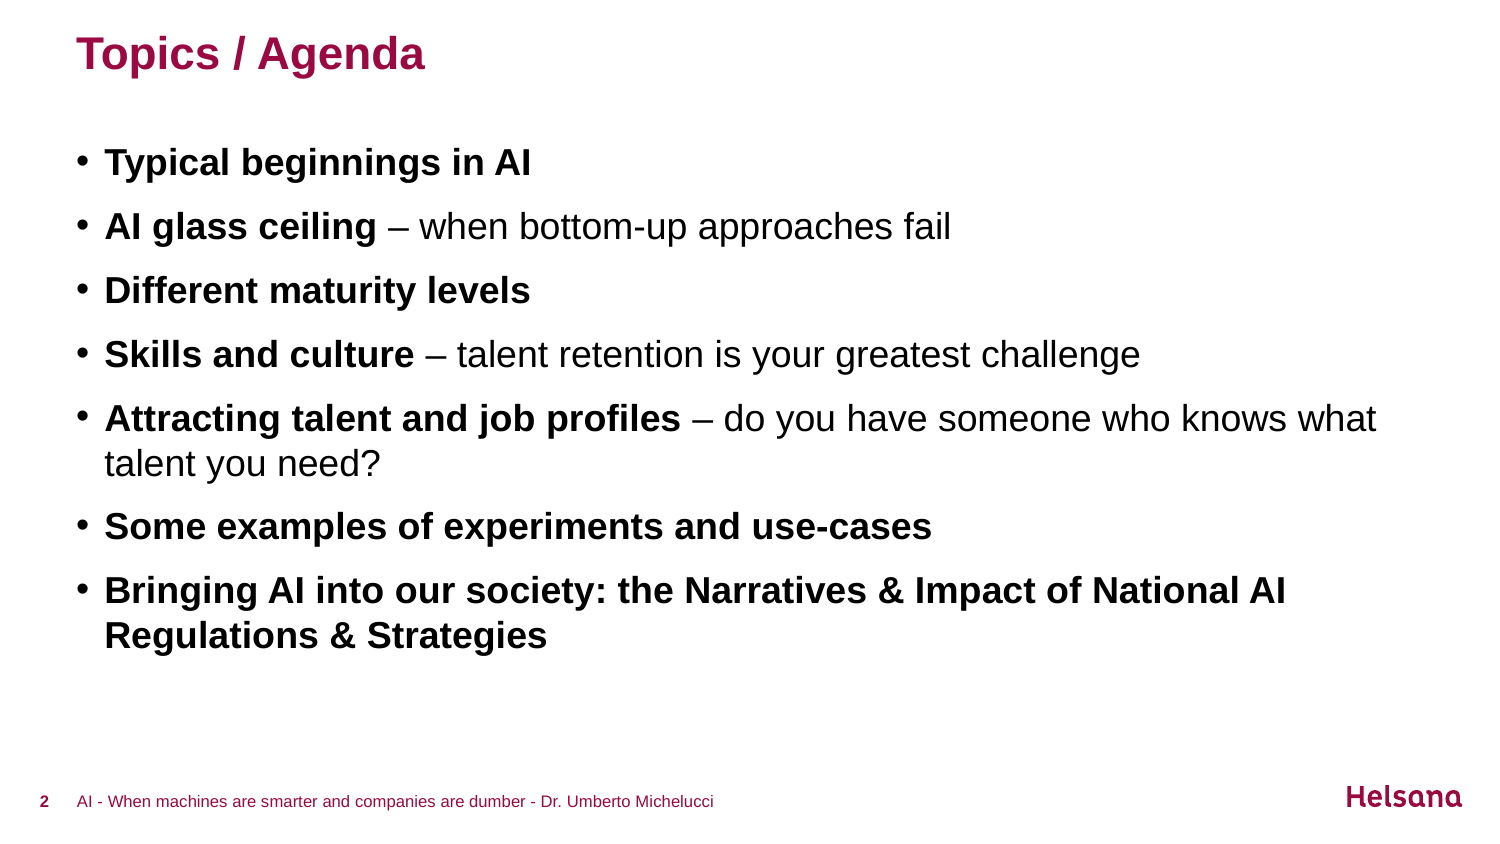

# Topics / Agenda
Typical beginnings in AI
AI glass ceiling – when bottom-up approaches fail
Different maturity levels
Skills and culture – talent retention is your greatest challenge
Attracting talent and job profiles – do you have someone who knows what talent you need?
Some examples of experiments and use-cases
Bringing AI into our society: the Narratives & Impact of National AI Regulations & Strategies
2
AI - When machines are smarter and companies are dumber - Dr. Umberto Michelucci